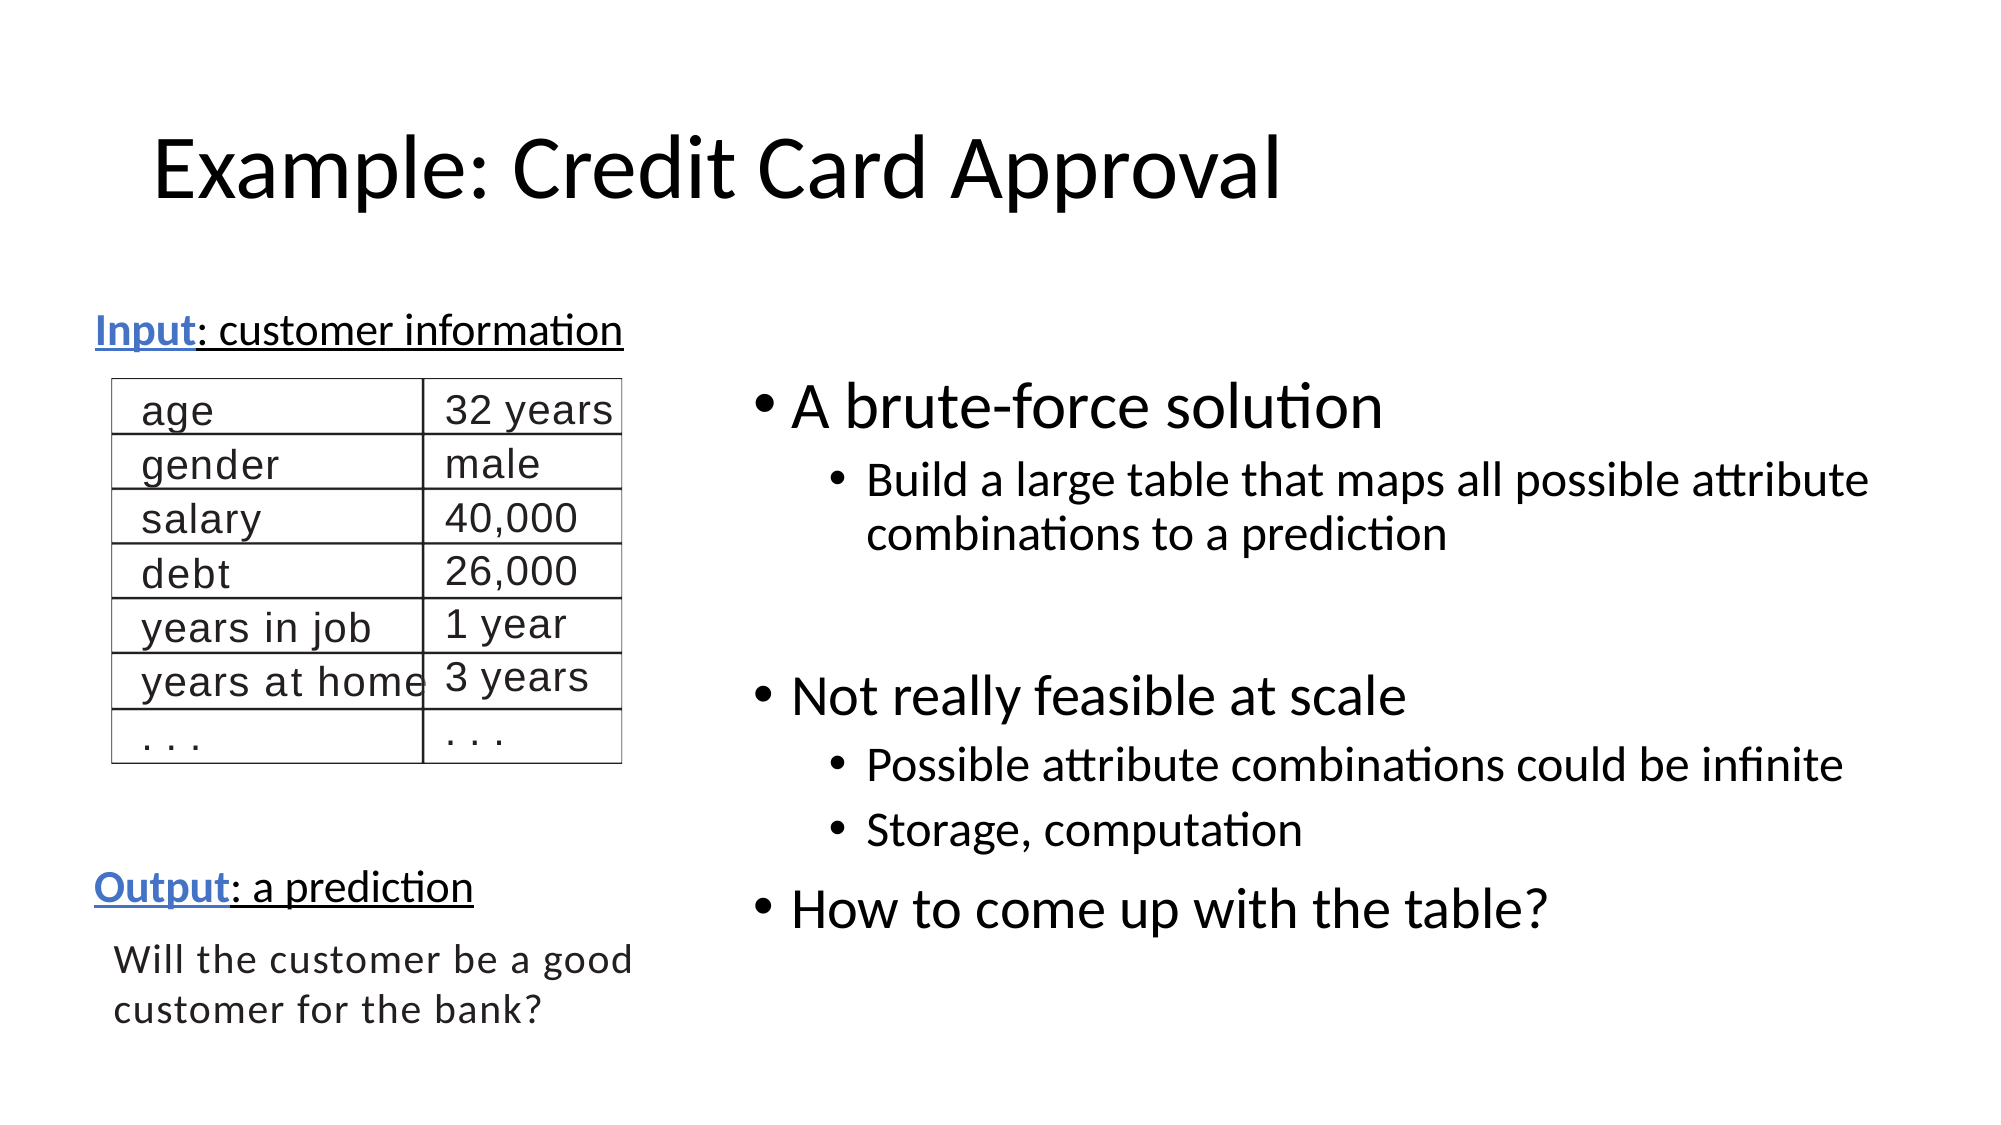

# Example: Credit Card Approval
Input: customer information
A brute-force solution
Build a large table that maps all possible attribute combinations to a prediction

Not really feasible at scale
Possible attribute combinations could be infinite
Storage, computation
How to come up with the table?

age
gender
salary
debt
years in job
years at home
. . .
32 years  male  40,000
26,000
1 year
3 years
. . .
Output: a prediction
Will the customer be a good customer for the bank?